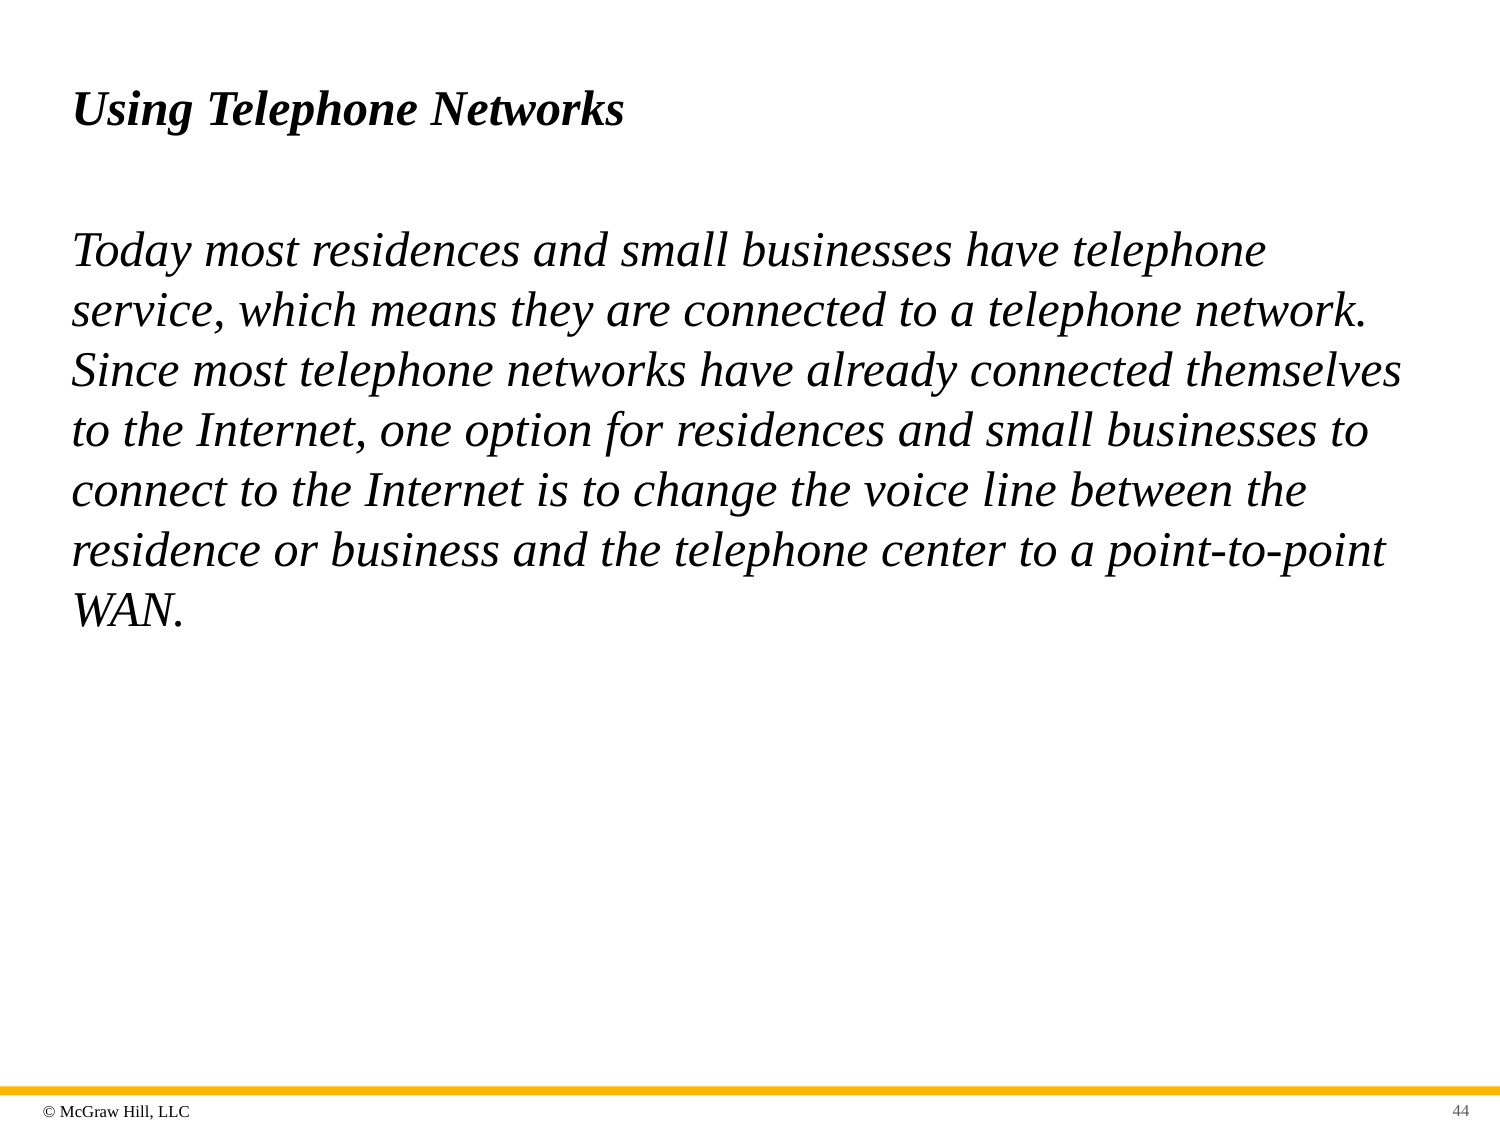

# Using Telephone Networks
Today most residences and small businesses have telephone service, which means they are connected to a telephone network. Since most telephone networks have already connected themselves to the Internet, one option for residences and small businesses to connect to the Internet is to change the voice line between the residence or business and the telephone center to a point-to-point WAN.
44